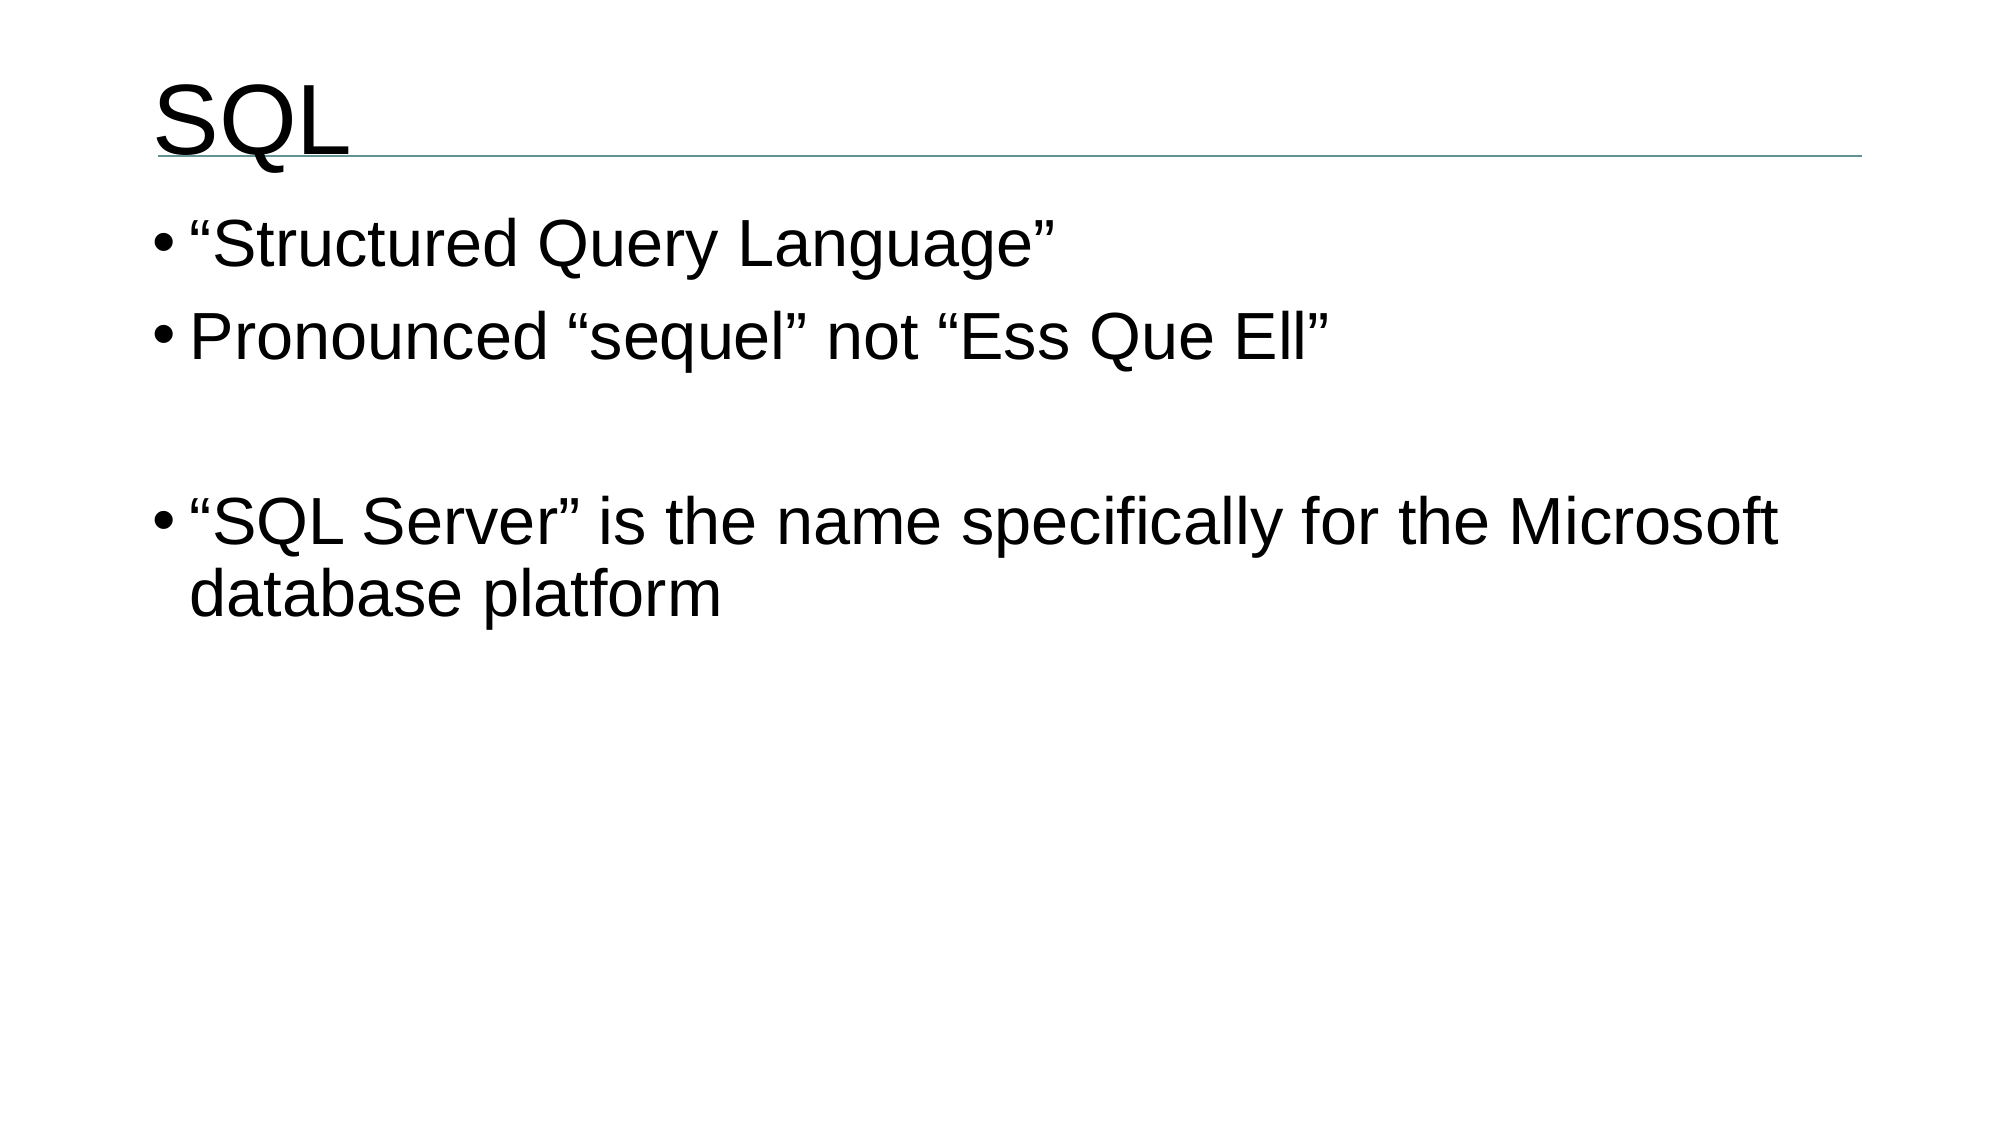

# SQL
“Structured Query Language”
Pronounced “sequel” not “Ess Que Ell”

“SQL Server” is the name specifically for the Microsoft database platform